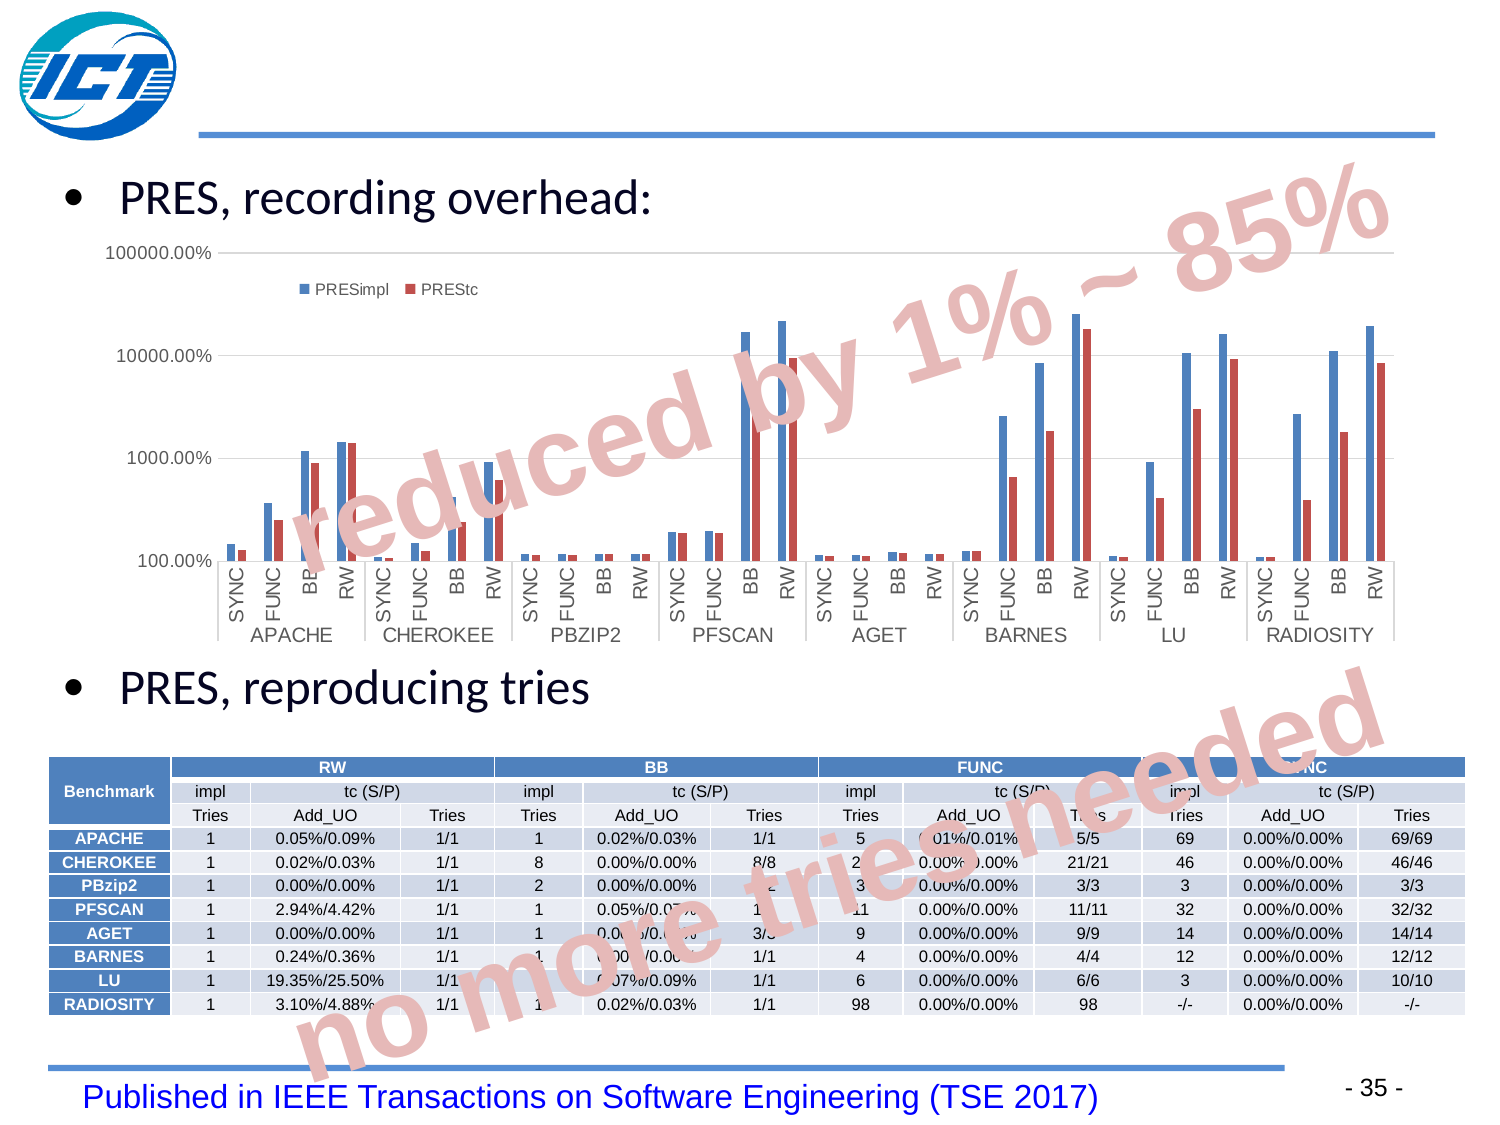

#
PRES, recording overhead:

PRES, reproducing tries

### Chart

| Category | PRESimpl | PREStc |
|---|---|---|
| SYNC | 1.4893 | 1.2925 |
| FUNC | 3.7286 | 2.5417 |
| BB | 11.9414 | 8.9864 |
| RW | 14.4076 | 14.2527 |
| SYNC | 1.1049 | 1.0796 |
| FUNC | 1.4951 | 1.271 |
| BB | 4.2646 | 2.441 |
| RW | 9.3494 | 6.1801 |
| SYNC | 1.171 | 1.1623 |
| FUNC | 1.171 | 1.1623 |
| BB | 1.171 | 1.171 |
| RW | 1.1732 | 1.171 |
| SYNC | 1.9265 | 1.8758 |
| FUNC | 1.9899 | 1.8885 |
| BB | 170.7731 | 46.2104 |
| RW | 219.3029 | 95.1965 |
| SYNC | 1.1518 | 1.1229 |
| FUNC | 1.1589 | 1.1389 |
| BB | 1.2304 | 1.202 |
| RW | 1.1904 | 1.1727 |
| SYNC | 1.2583 | 1.25 |
| FUNC | 25.9625 | 6.6708 |
| BB | 85.0333 | 18.675 |
| RW | 252.8917 | 181.6625 |
| SYNC | 1.1259 | 1.0971 |
| FUNC | 9.2842 | 4.1115 |
| BB | 106.4065 | 30.6619 |
| RW | 160.9173 | 92.6583 |
| SYNC | 1.098 | 1.0912 |
| FUNC | 27.0068 | 3.9865 |
| BB | 110.9662 | 18.2601 |
| RW | 195.6655 | 84.598 |
reduced by 1% ~ 85%
| Benchmark | RW |  |  | BB |  |  | FUNC |  |  | SYNC |  |  |
| --- | --- | --- | --- | --- | --- | --- | --- | --- | --- | --- | --- | --- |
|  | impl | tc (S/P) |  | impl | tc (S/P) |  | impl | tc (S/P) |  | impl | tc (S/P) |  |
|  | Tries | Add\_UO | Tries | Tries | Add\_UO | Tries | Tries | Add\_UO | Tries | Tries | Add\_UO | Tries |
| APACHE | 1 | 0.05%/0.09% | 1/1 | 1 | 0.02%/0.03% | 1/1 | 5 | 0.01%/0.01% | 5/5 | 69 | 0.00%/0.00% | 69/69 |
| CHEROKEE | 1 | 0.02%/0.03% | 1/1 | 8 | 0.00%/0.00% | 8/8 | 21 | 0.00%/0.00% | 21/21 | 46 | 0.00%/0.00% | 46/46 |
| PBzip2 | 1 | 0.00%/0.00% | 1/1 | 2 | 0.00%/0.00% | 2/2 | 3 | 0.00%/0.00% | 3/3 | 3 | 0.00%/0.00% | 3/3 |
| PFSCAN | 1 | 2.94%/4.42% | 1/1 | 1 | 0.05%/0.07% | 1/1 | 11 | 0.00%/0.00% | 11/11 | 32 | 0.00%/0.00% | 32/32 |
| AGET | 1 | 0.00%/0.00% | 1/1 | 1 | 0.00%/0.00% | 3/3 | 9 | 0.00%/0.00% | 9/9 | 14 | 0.00%/0.00% | 14/14 |
| BARNES | 1 | 0.24%/0.36% | 1/1 | 1 | 0.00%/0.00% | 1/1 | 4 | 0.00%/0.00% | 4/4 | 12 | 0.00%/0.00% | 12/12 |
| LU | 1 | 19.35%/25.50% | 1/1 | 1 | 0.07%/0.09% | 1/1 | 6 | 0.00%/0.00% | 6/6 | 3 | 0.00%/0.00% | 10/10 |
| RADIOSITY | 1 | 3.10%/4.88% | 1/1 | 1 | 0.02%/0.03% | 1/1 | 98 | 0.00%/0.00% | 98 | -/- | 0.00%/0.00% | -/- |
no more tries needed